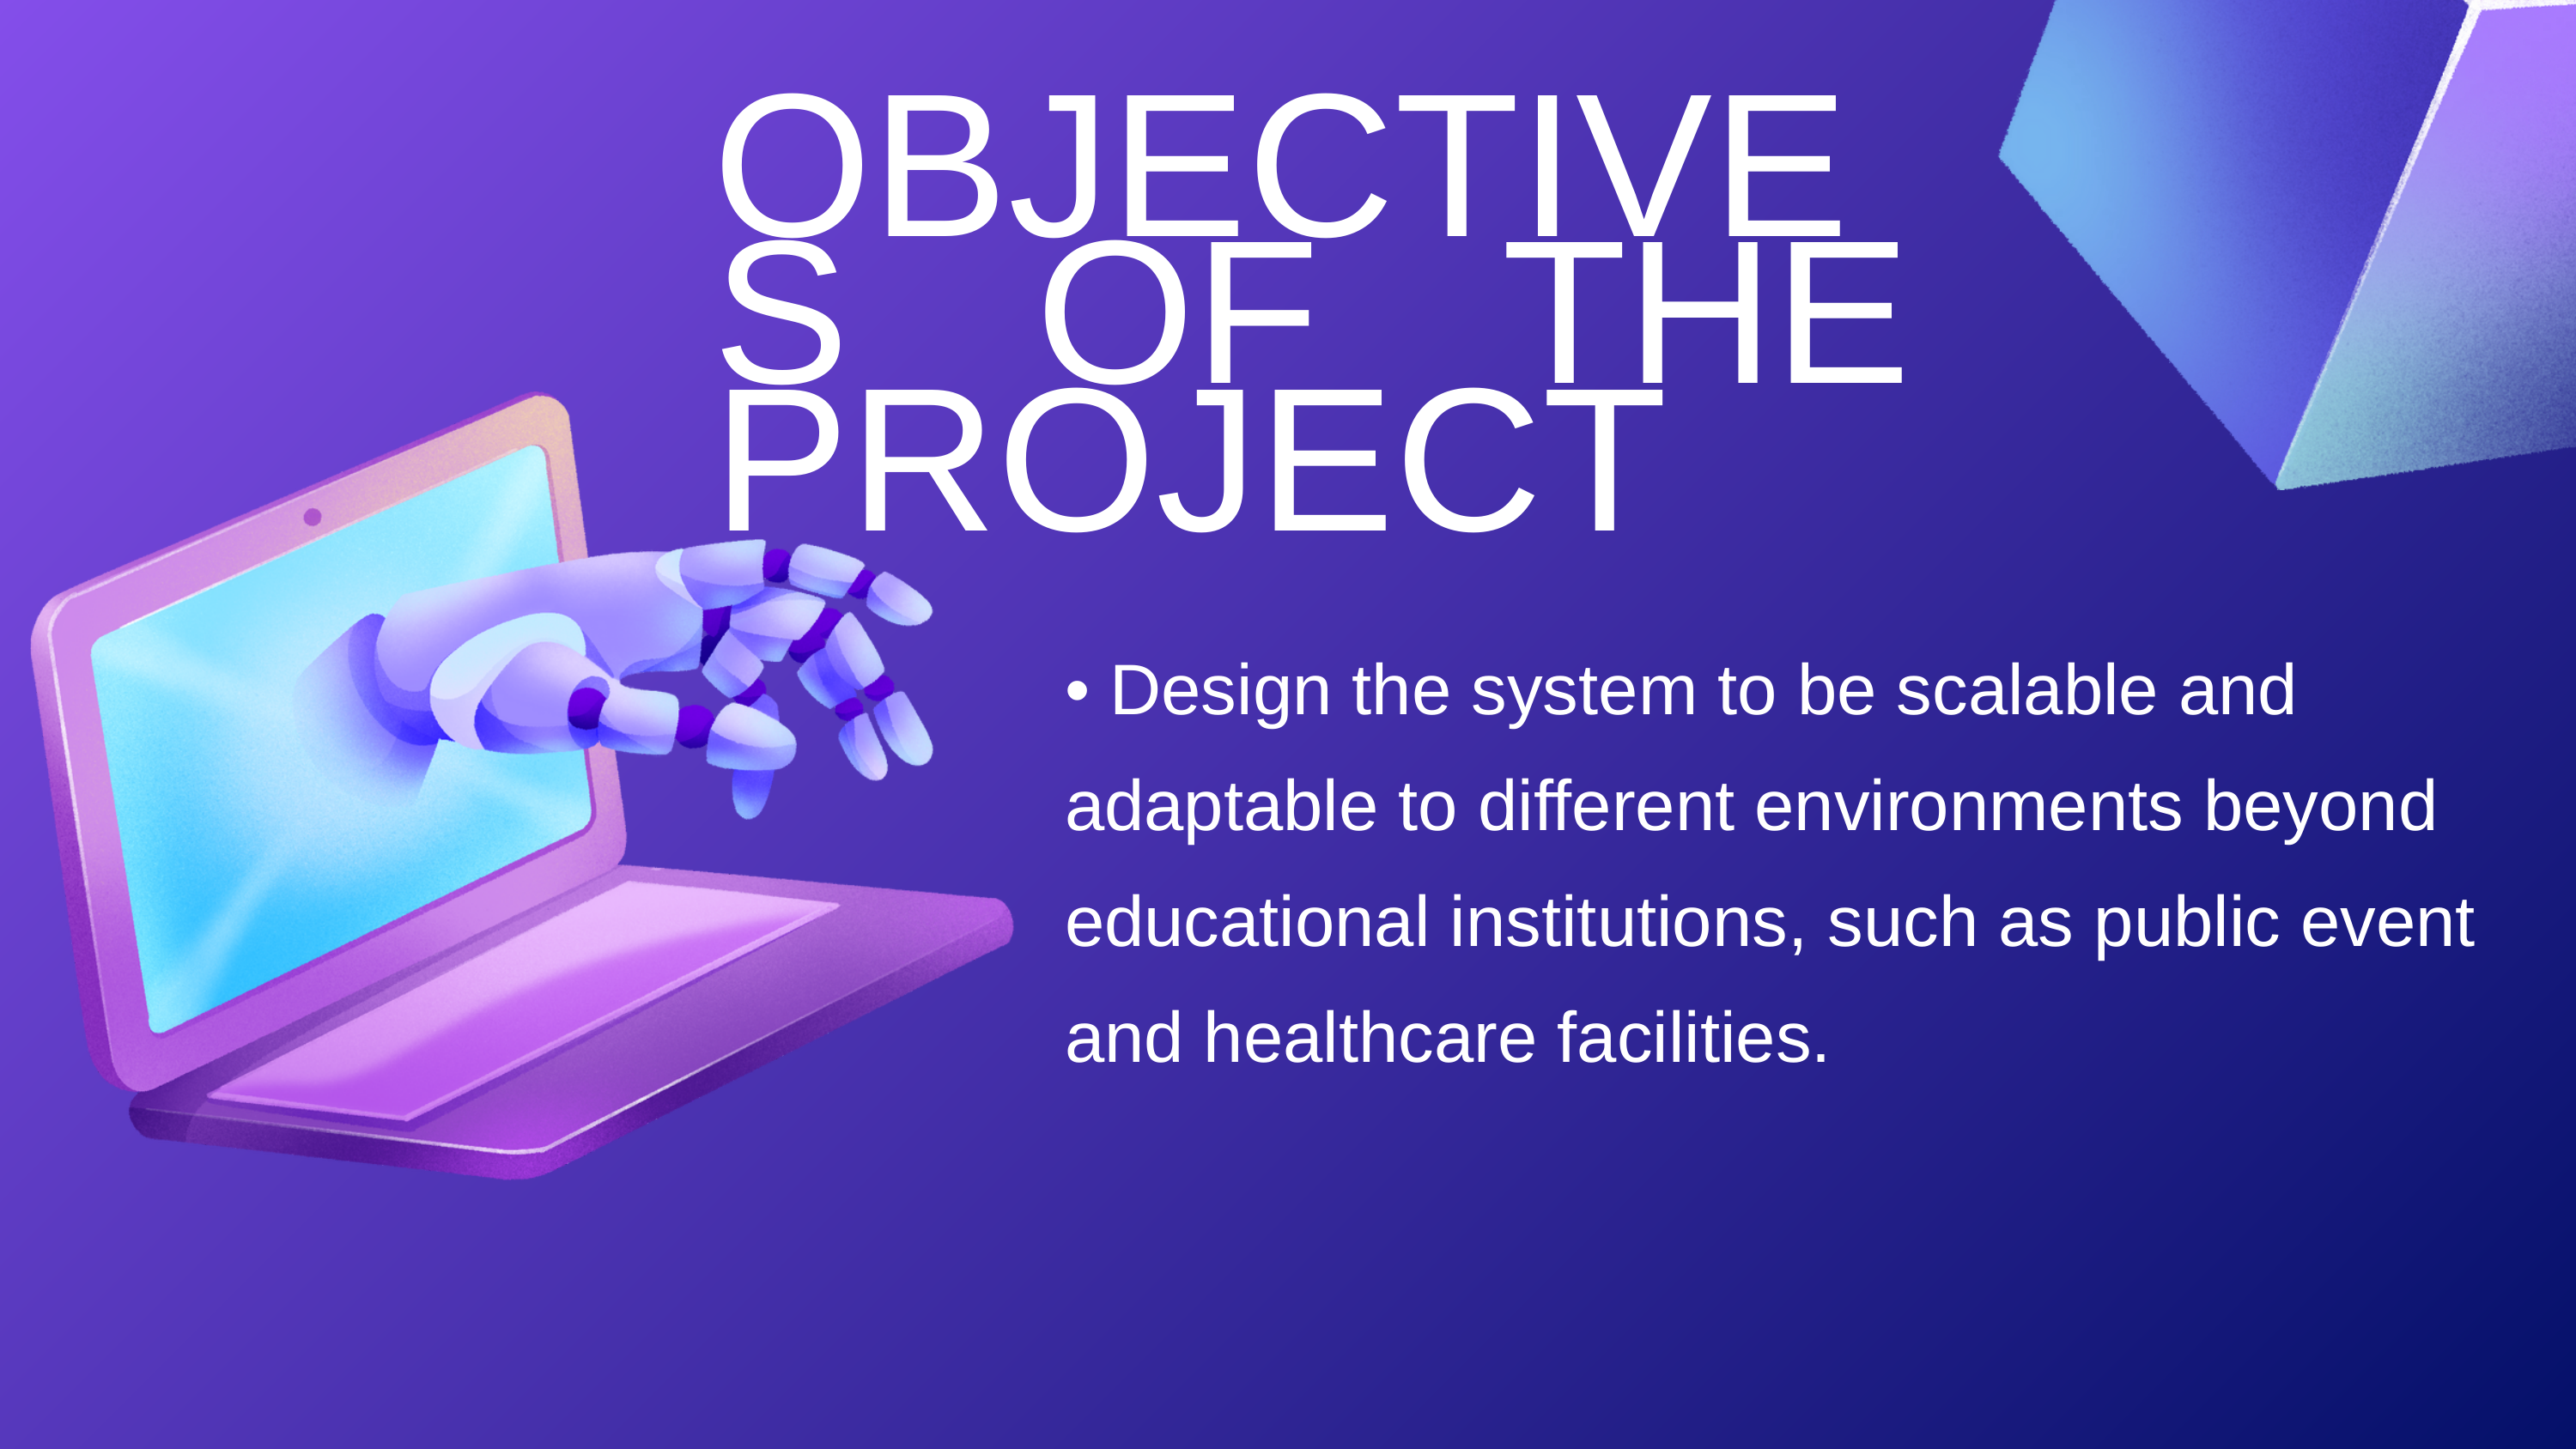

OBJECTIVES OF THE PROJECT

• Design the system to be scalable and adaptable to different environments beyond educational institutions, such as public event and healthcare facilities.